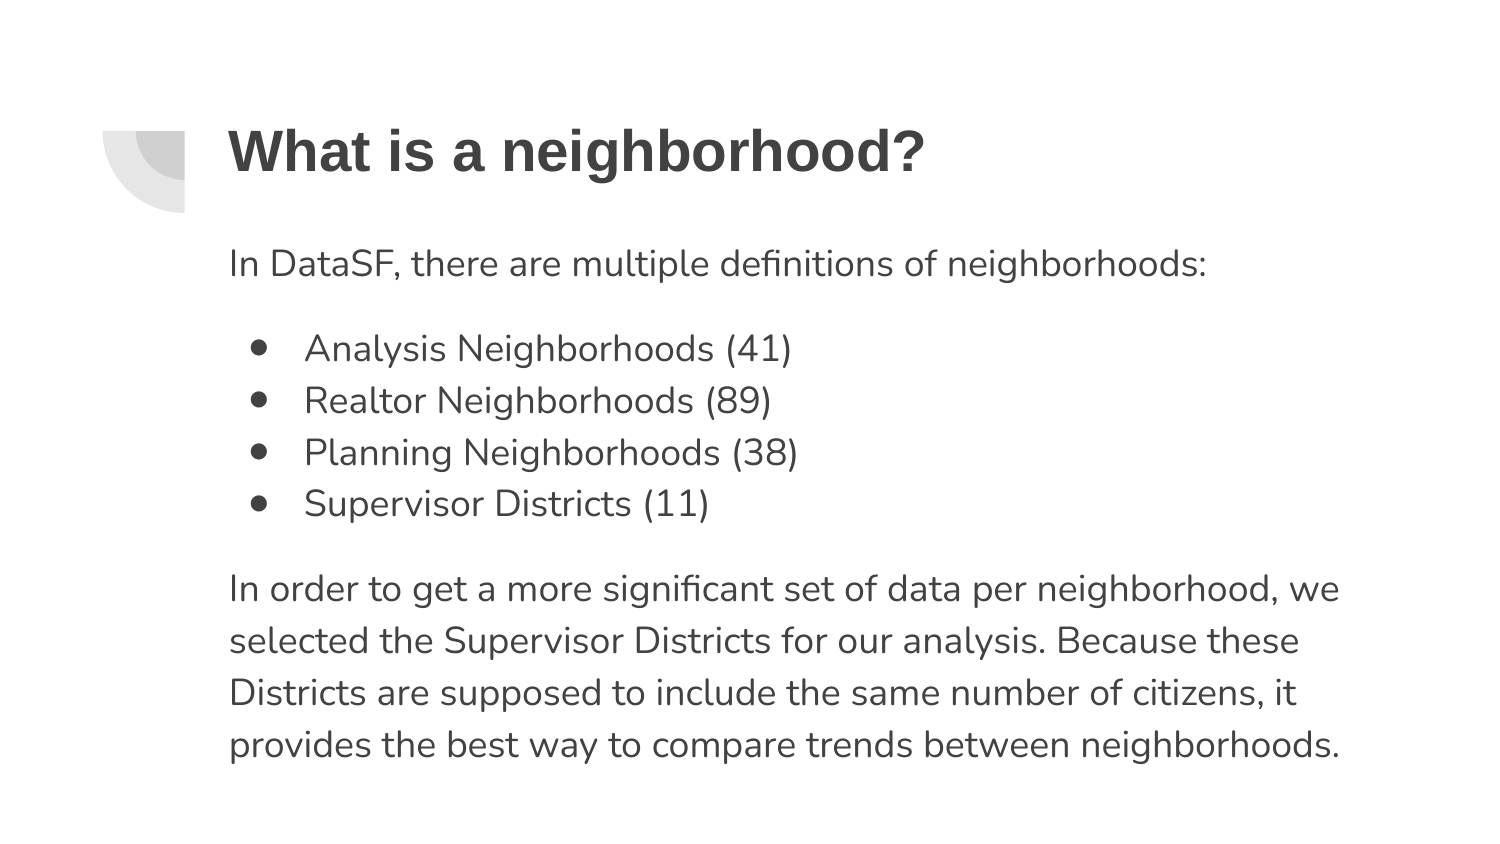

# What is a neighborhood?
In DataSF, there are multiple definitions of neighborhoods:
Analysis Neighborhoods (41)
Realtor Neighborhoods (89)
Planning Neighborhoods (38)
Supervisor Districts (11)
In order to get a more significant set of data per neighborhood, we selected the Supervisor Districts for our analysis. Because these Districts are supposed to include the same number of citizens, it provides the best way to compare trends between neighborhoods.